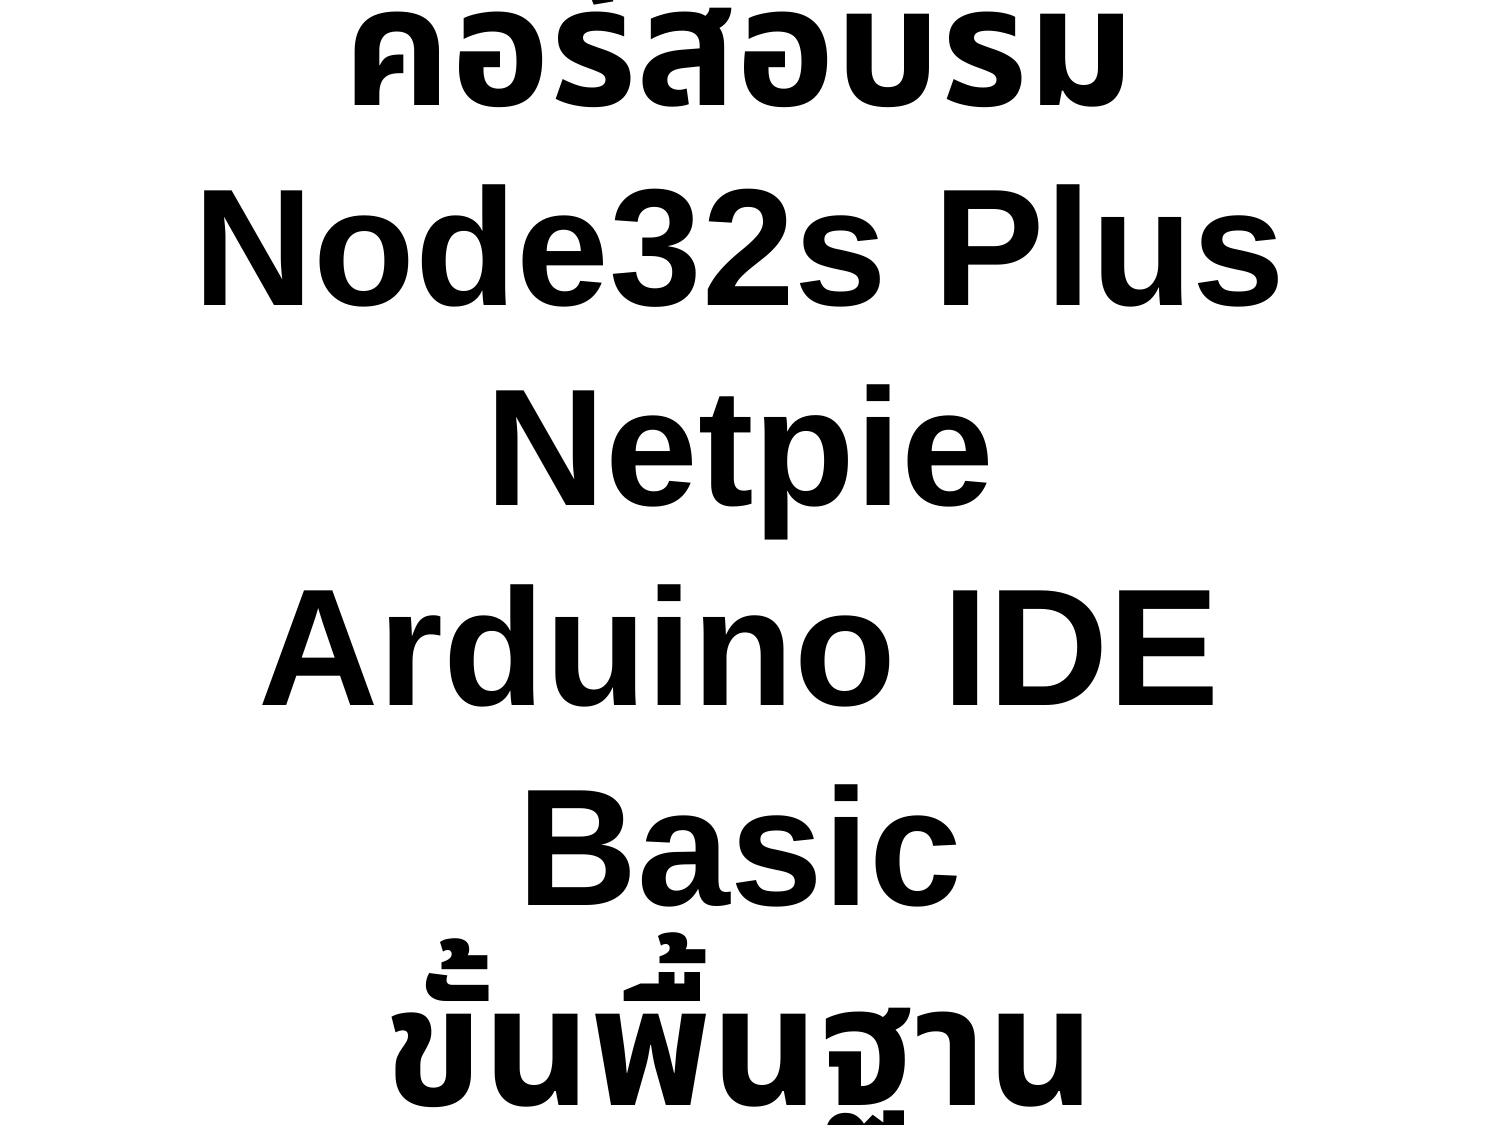

# คอร์สอบรม Node32s Plus Netpie Arduino IDE Basic ขั้นพื้นฐาน